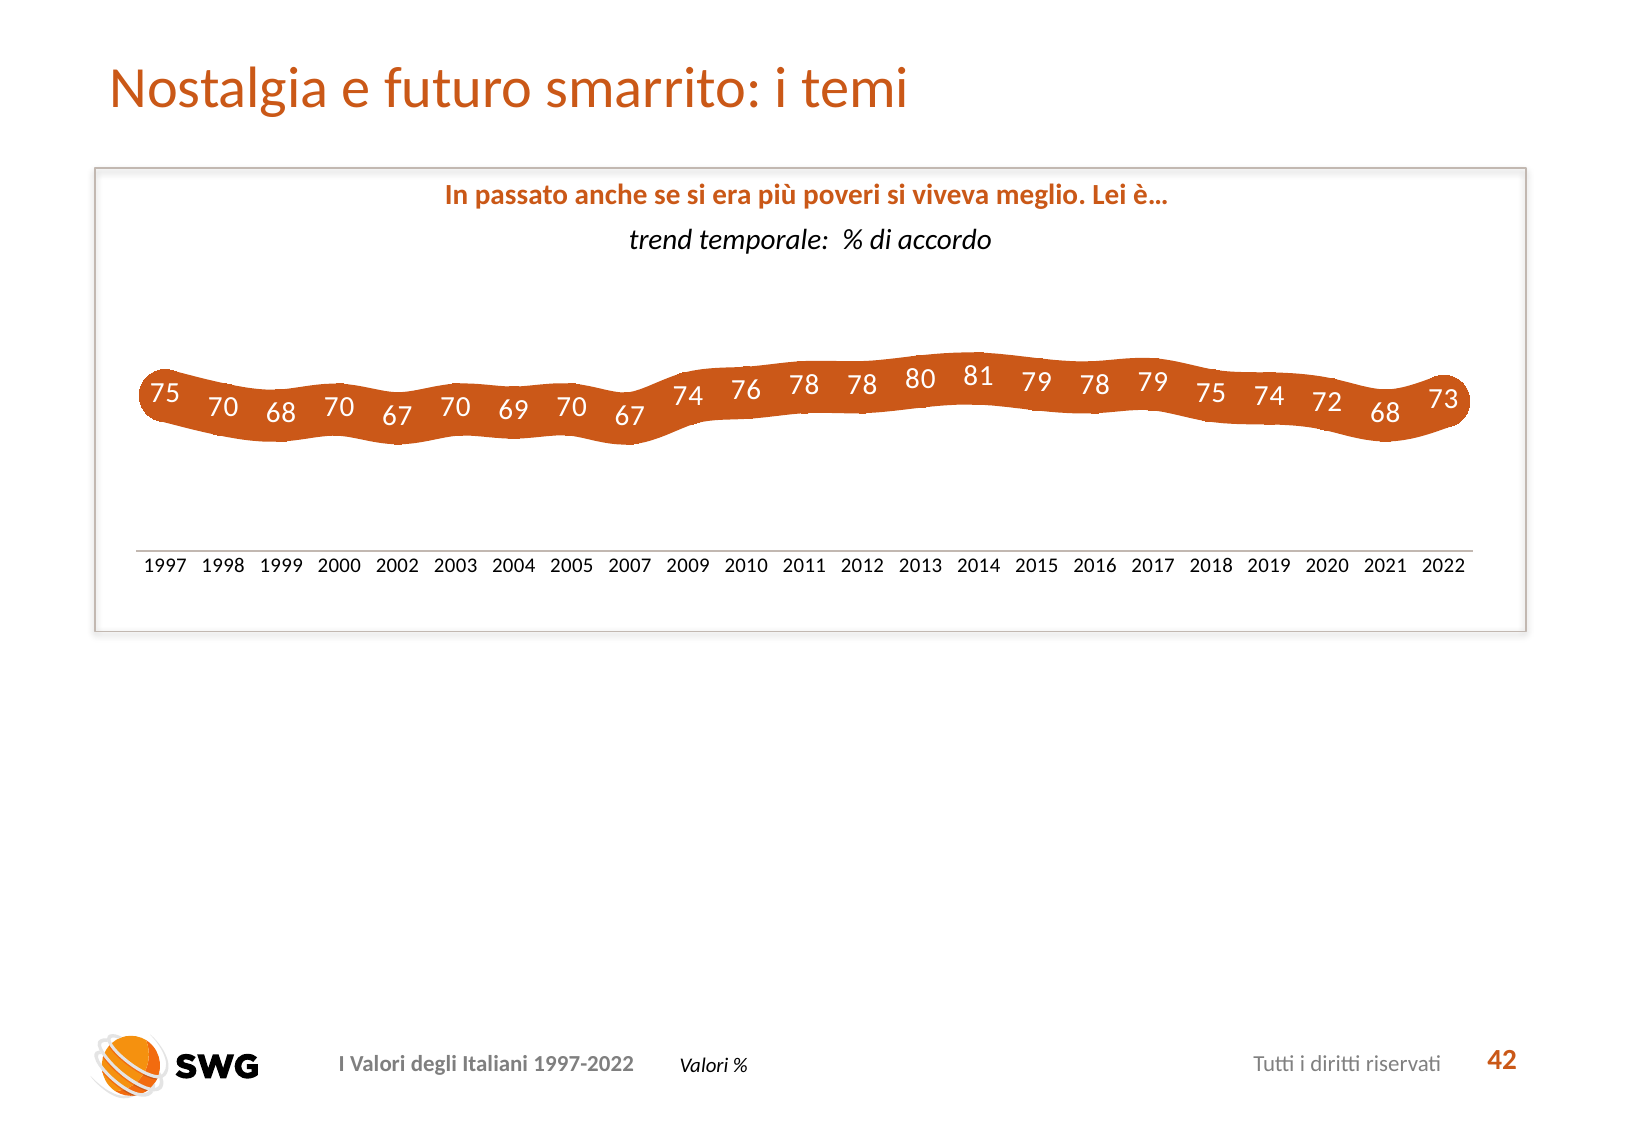

# Nostalgia e futuro smarrito: i temi

In passato anche se si era più poveri si viveva meglio. Lei è…
trend temporale:  % di accordo

### Chart

| Category |  |
|---|---|
| 1997 | 75.0 |
| 1998 | 70.0 |
| 1999 | 68.0 |
| 2000 | 70.0 |
| 2002 | 67.0 |
| 2003 | 70.0 |
| 2004 | 69.0 |
| 2005 | 70.0 |
| 2007 | 67.0 |
| 2009 | 74.0 |
| 2010 | 76.0 |
| 2011 | 78.0 |
| 2012 | 78.0 |
| 2013 | 80.0 |
| 2014 | 81.0 |
| 2015 | 79.0 |
| 2016 | 78.0 |
| 2017 | 79.0 |
| 2018 | 75.0 |
| 2019 | 74.0 |
| 2020 | 72.0 |
| 2021 | 68.0 |
| 2022 | 73.0 |
42
Valori %